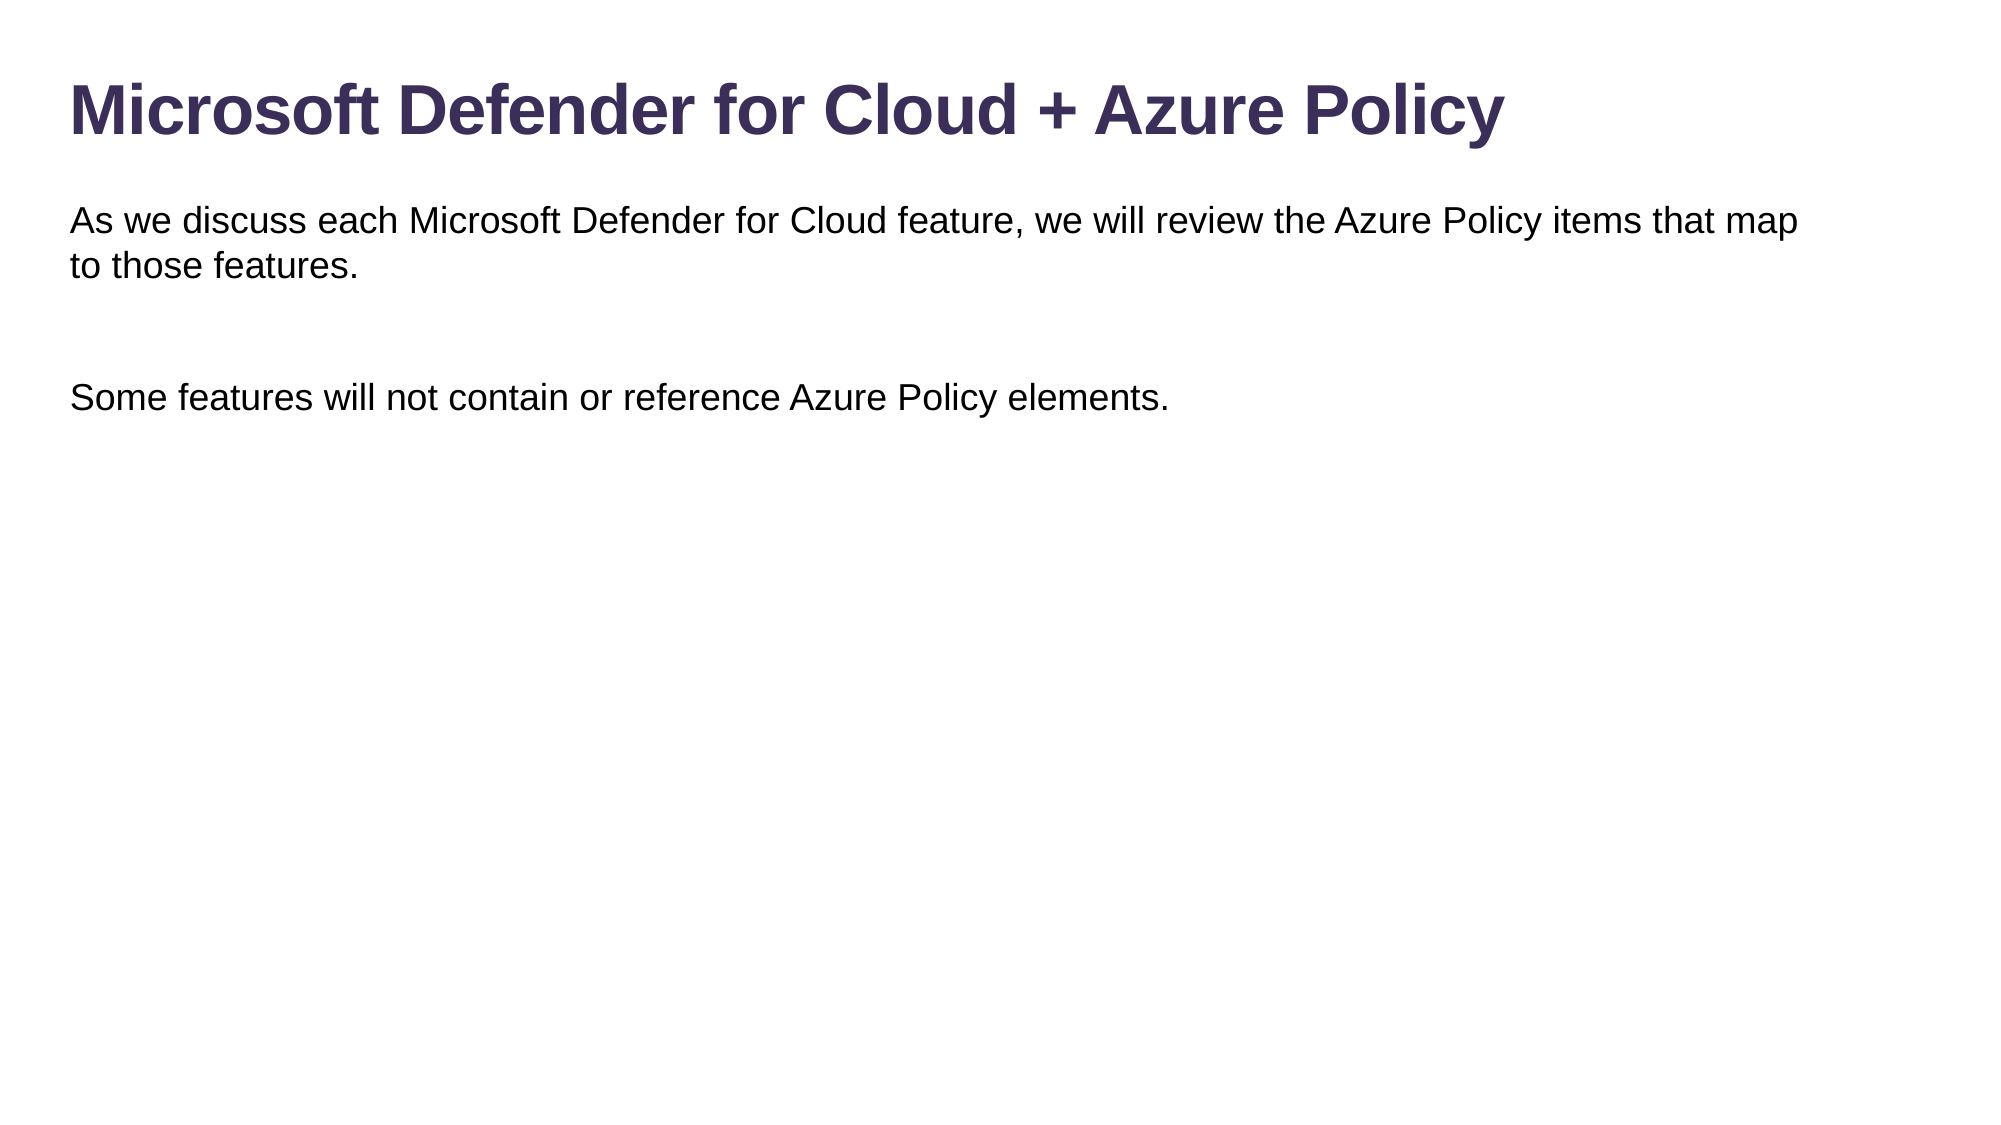

# Microsoft Defender for Cloud + Azure Policy
As we discuss each Microsoft Defender for Cloud feature, we will review the Azure Policy items that map to those features.

Some features will not contain or reference Azure Policy elements.